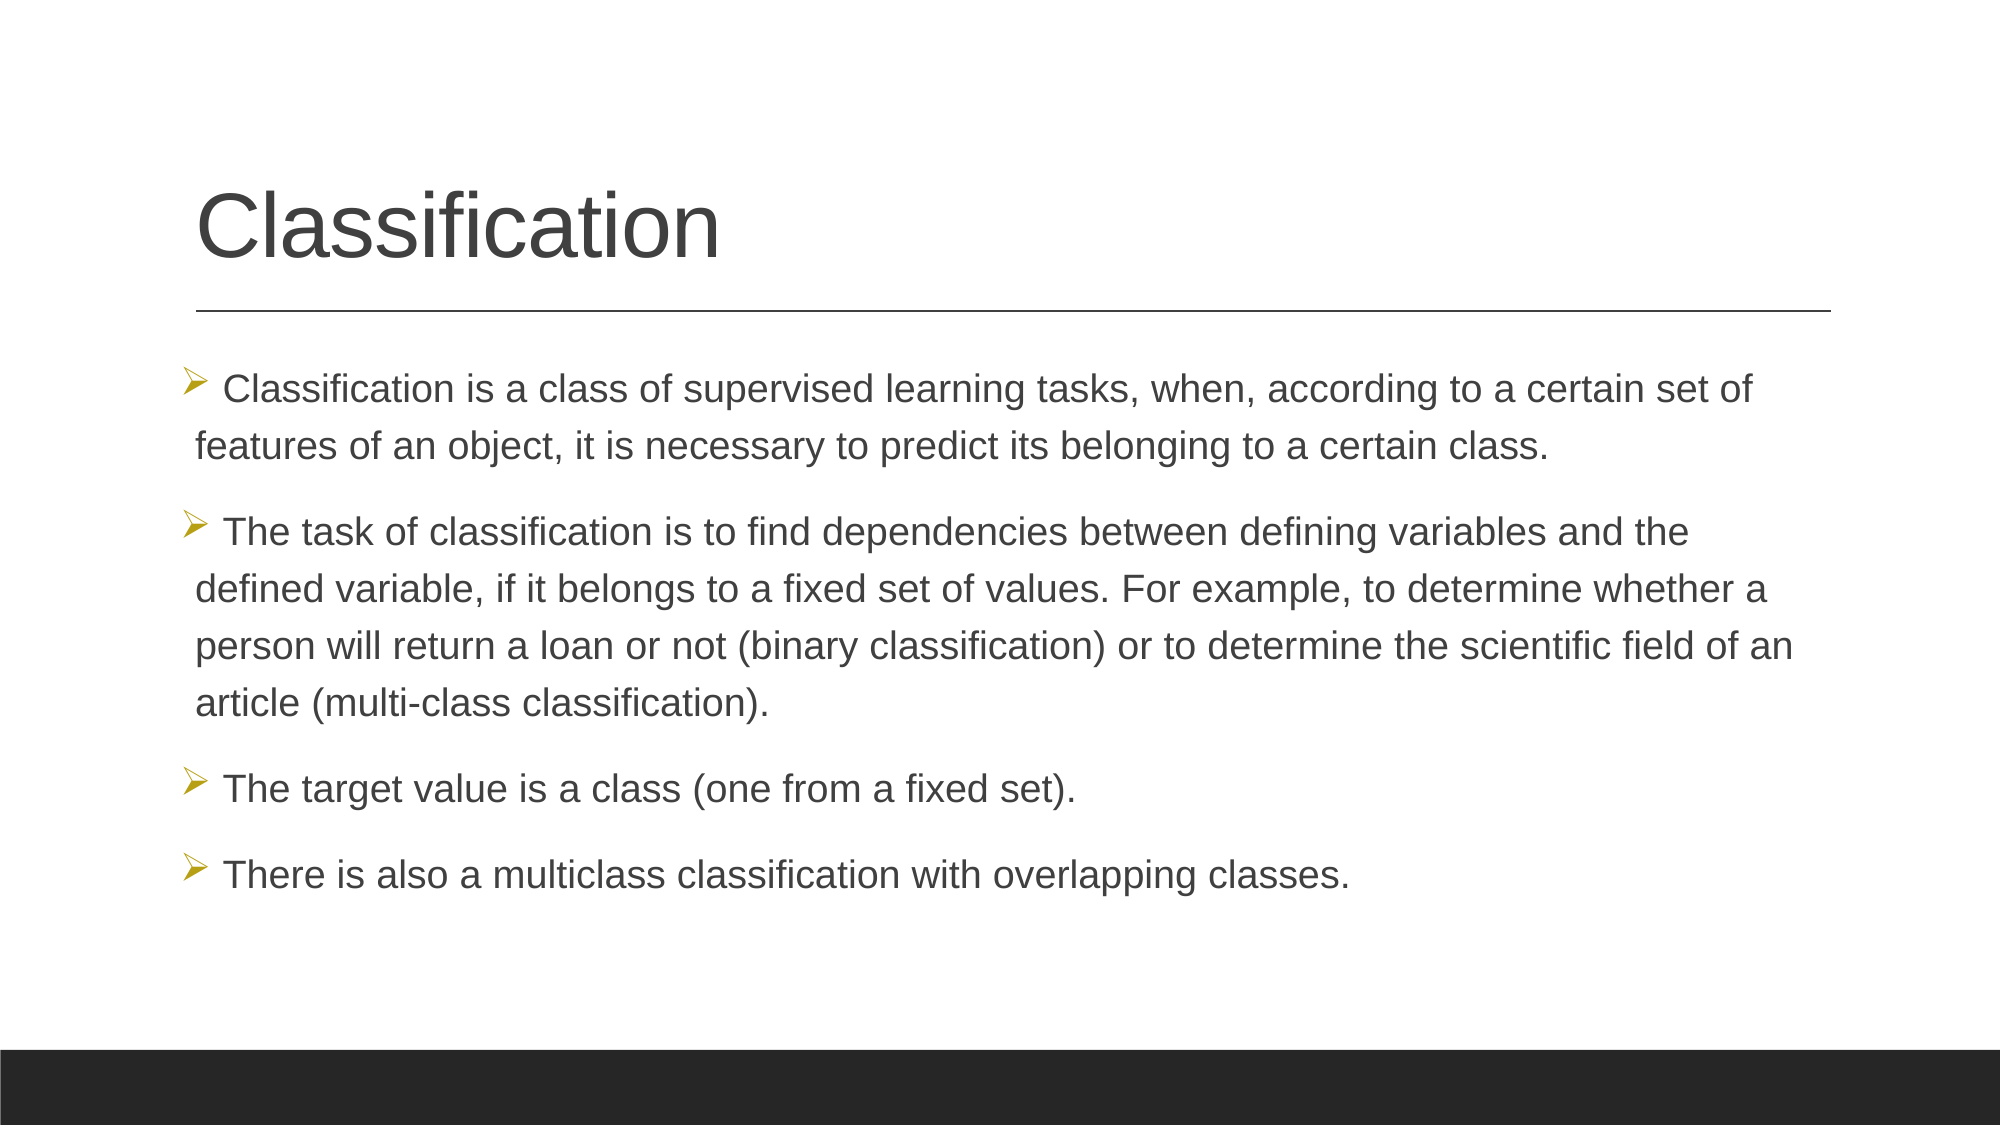

# Classification
 Classification is a class of supervised learning tasks, when, according to a certain set of features of an object, it is necessary to predict its belonging to a certain class.
 The task of classification is to find dependencies between defining variables and the defined variable, if it belongs to a fixed set of values. For example, to determine whether a person will return a loan or not (binary classification) or to determine the scientific field of an article (multi-class classification).
 The target value is a class (one from a fixed set).
 There is also a multiclass classification with overlapping classes.